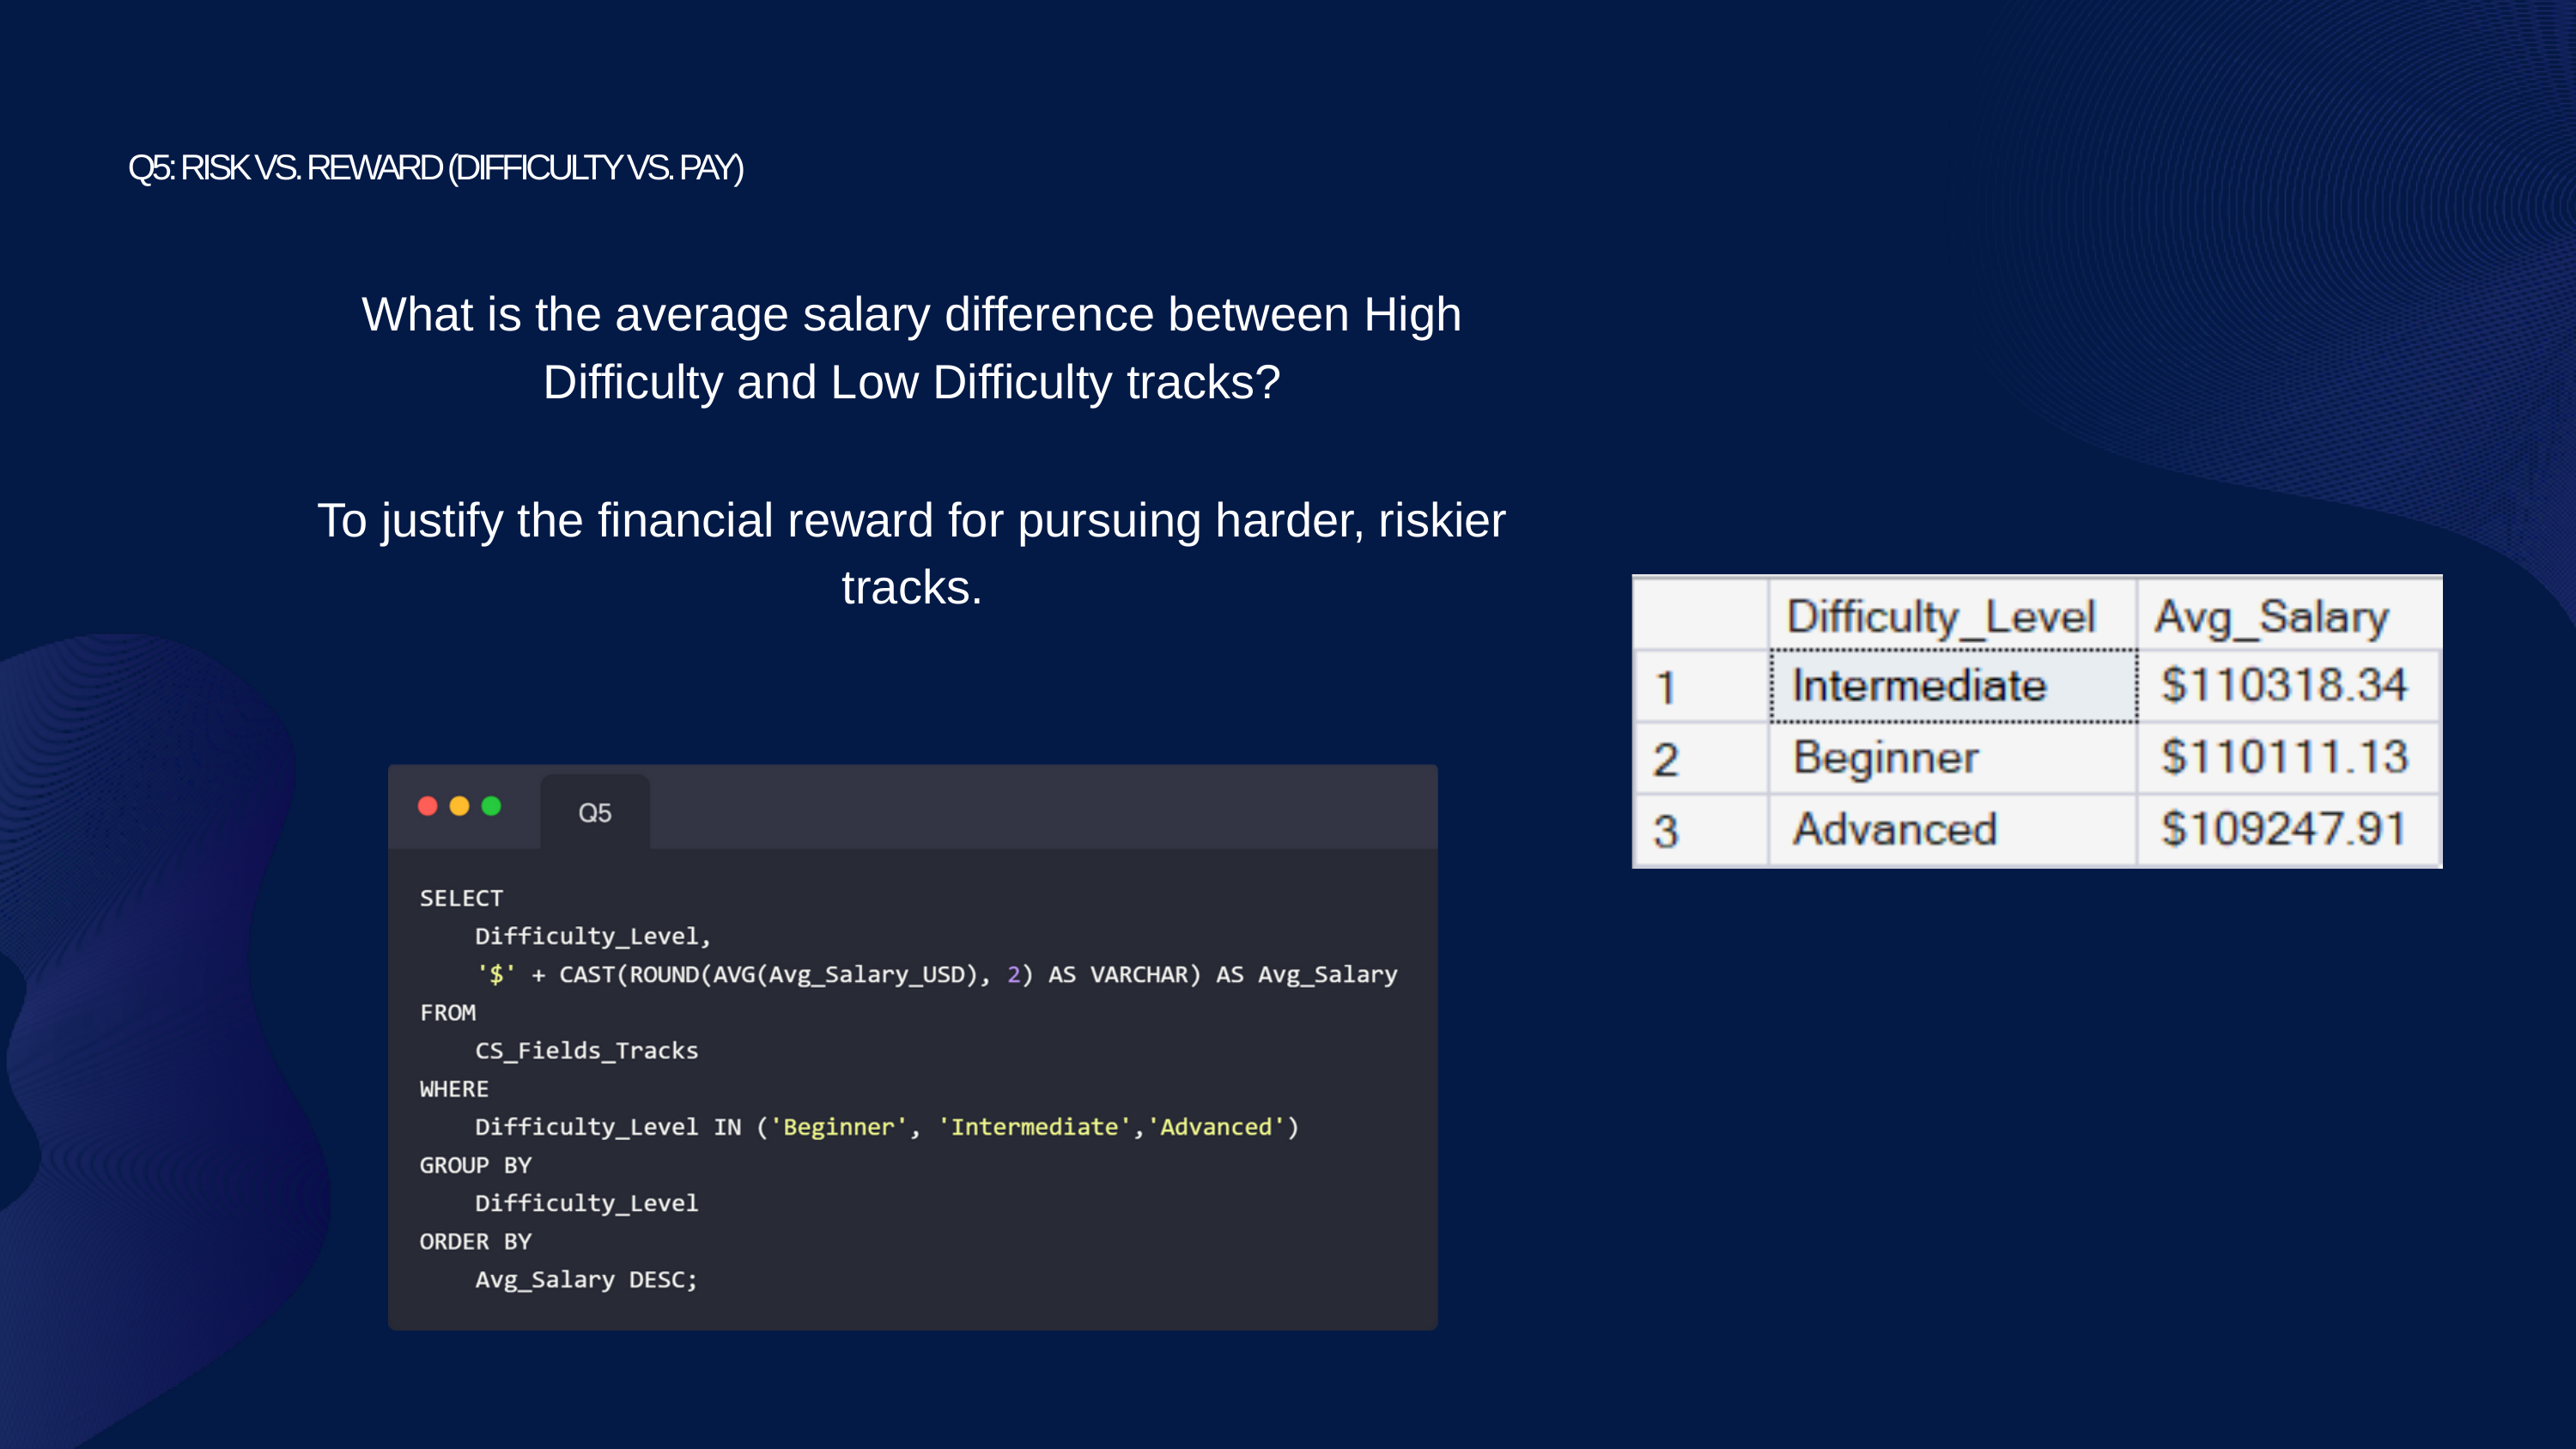

Q5: RISK VS. REWARD (DIFFICULTY VS. PAY)
What is the average salary difference between High Difficulty and Low Difficulty tracks?
To justify the financial reward for pursuing harder, riskier tracks.